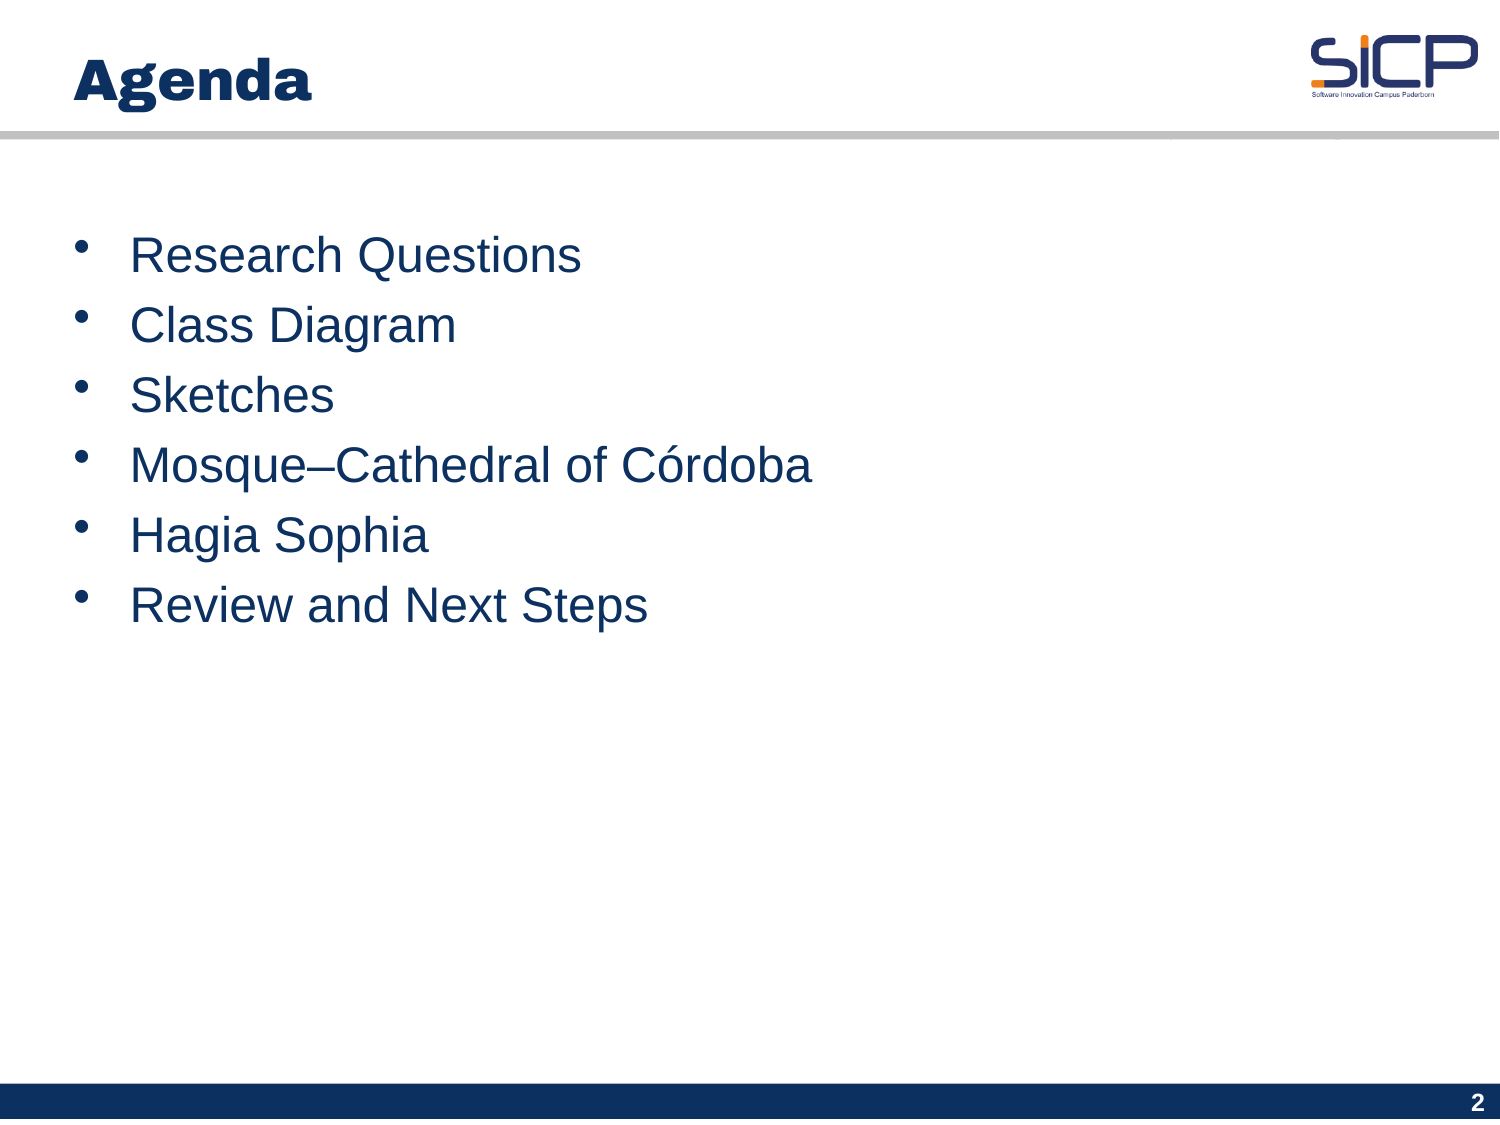

# Agenda
Research Questions
Class Diagram
Sketches
Mosque–Cathedral of Córdoba
Hagia Sophia
Review and Next Steps
2